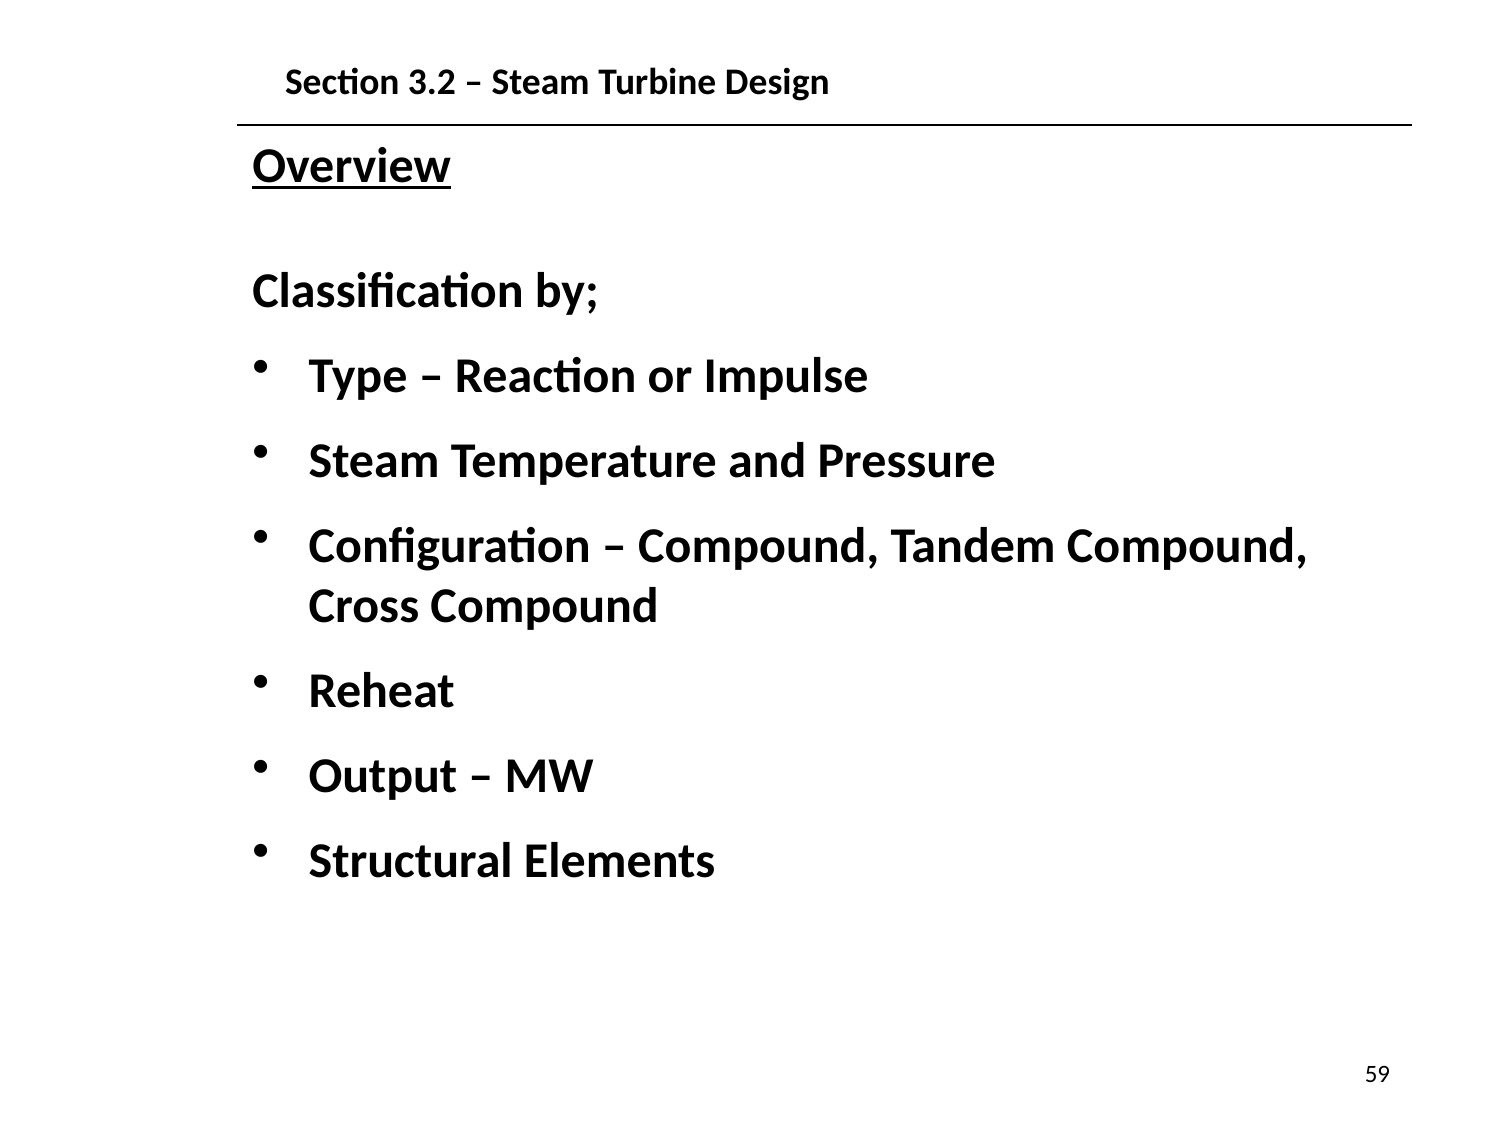

Section 3.2 – Steam Turbine Design
Overview
Classification by;
Type – Reaction or Impulse
Steam Temperature and Pressure
Configuration – Compound, Tandem Compound, Cross Compound
Reheat
Output – MW
Structural Elements